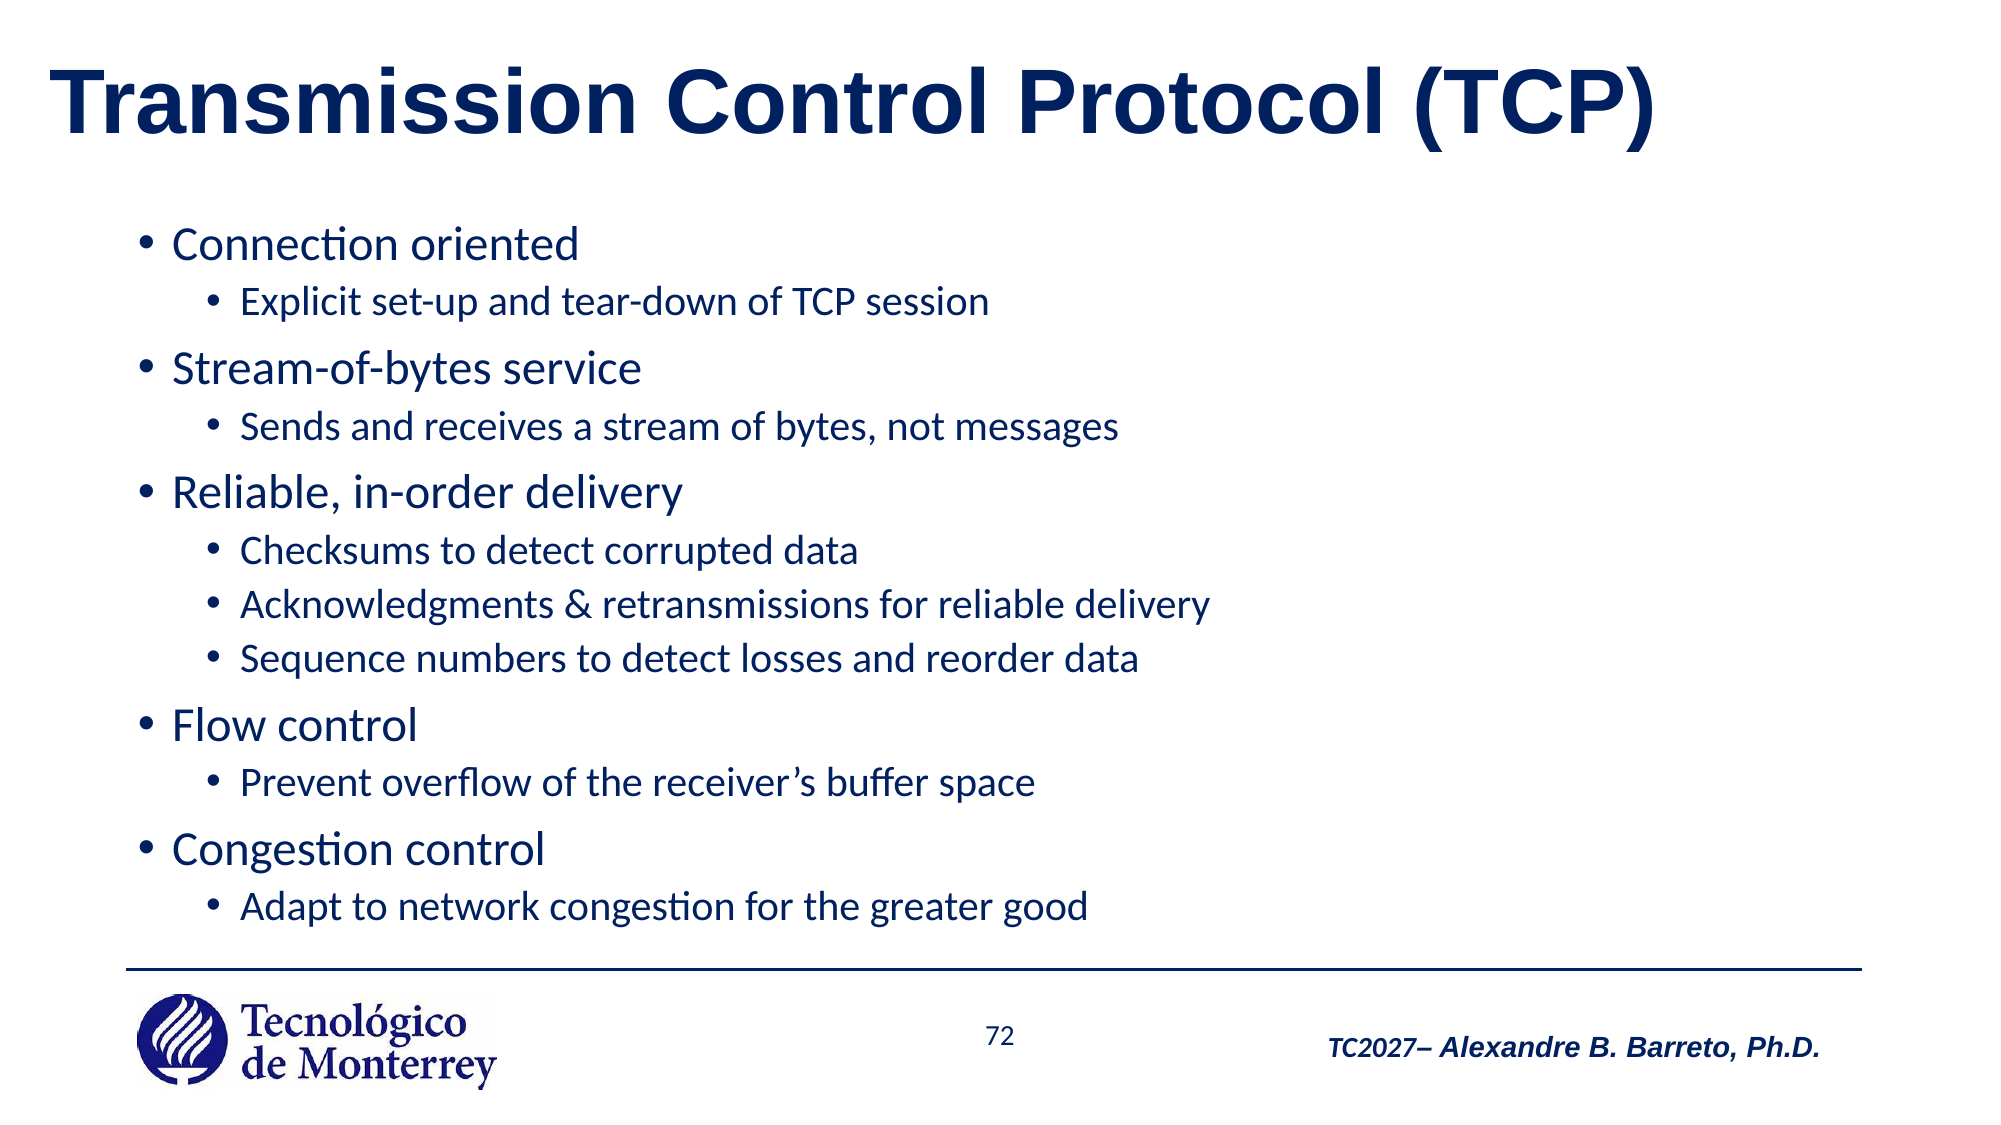

# Transmission Control Protocol (TCP)
Connection oriented
Explicit set-up and tear-down of TCP session
Stream-of-bytes service
Sends and receives a stream of bytes, not messages
Reliable, in-order delivery
Checksums to detect corrupted data
Acknowledgments & retransmissions for reliable delivery
Sequence numbers to detect losses and reorder data
Flow control
Prevent overflow of the receiver’s buffer space
Congestion control
Adapt to network congestion for the greater good